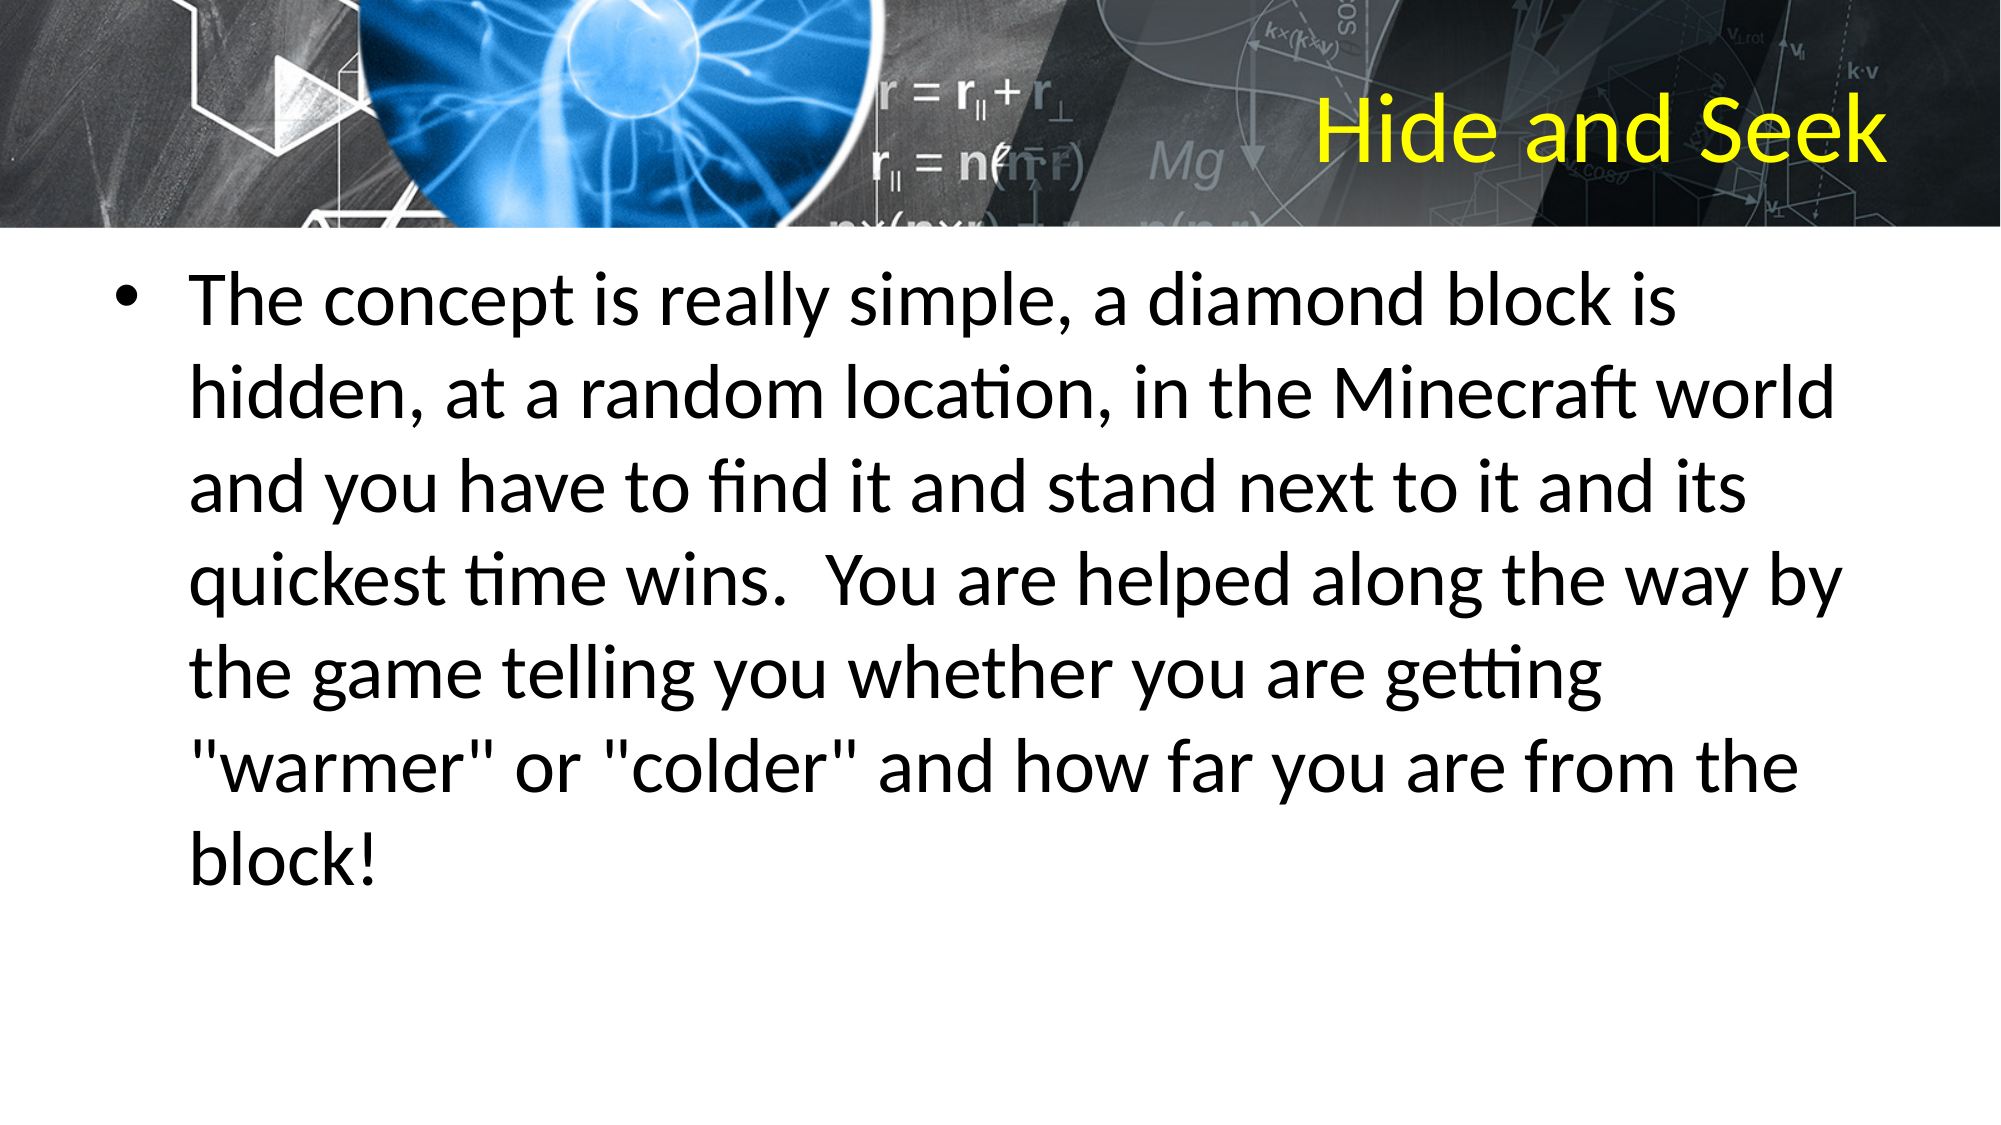

# Hide and Seek
The concept is really simple, a diamond block is hidden, at a random location, in the Minecraft world and you have to find it and stand next to it and its quickest time wins.  You are helped along the way by the game telling you whether you are getting "warmer" or "colder" and how far you are from the block!